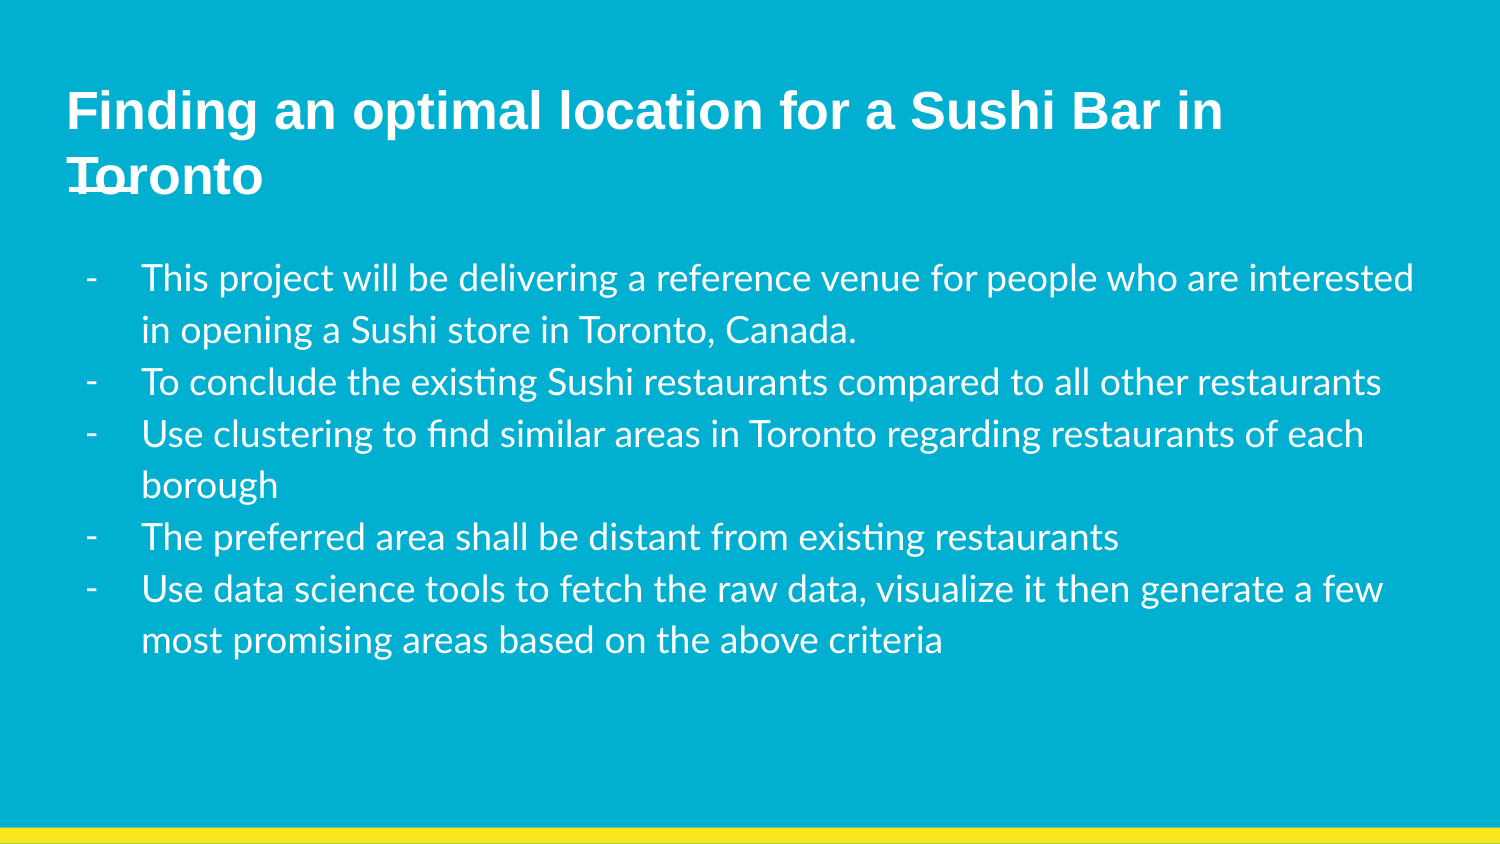

# Finding an optimal location for a Sushi Bar in Toronto
This project will be delivering a reference venue for people who are interested in opening a Sushi store in Toronto, Canada.
To conclude the existing Sushi restaurants compared to all other restaurants
Use clustering to find similar areas in Toronto regarding restaurants of each borough
The preferred area shall be distant from existing restaurants
Use data science tools to fetch the raw data, visualize it then generate a few most promising areas based on the above criteria